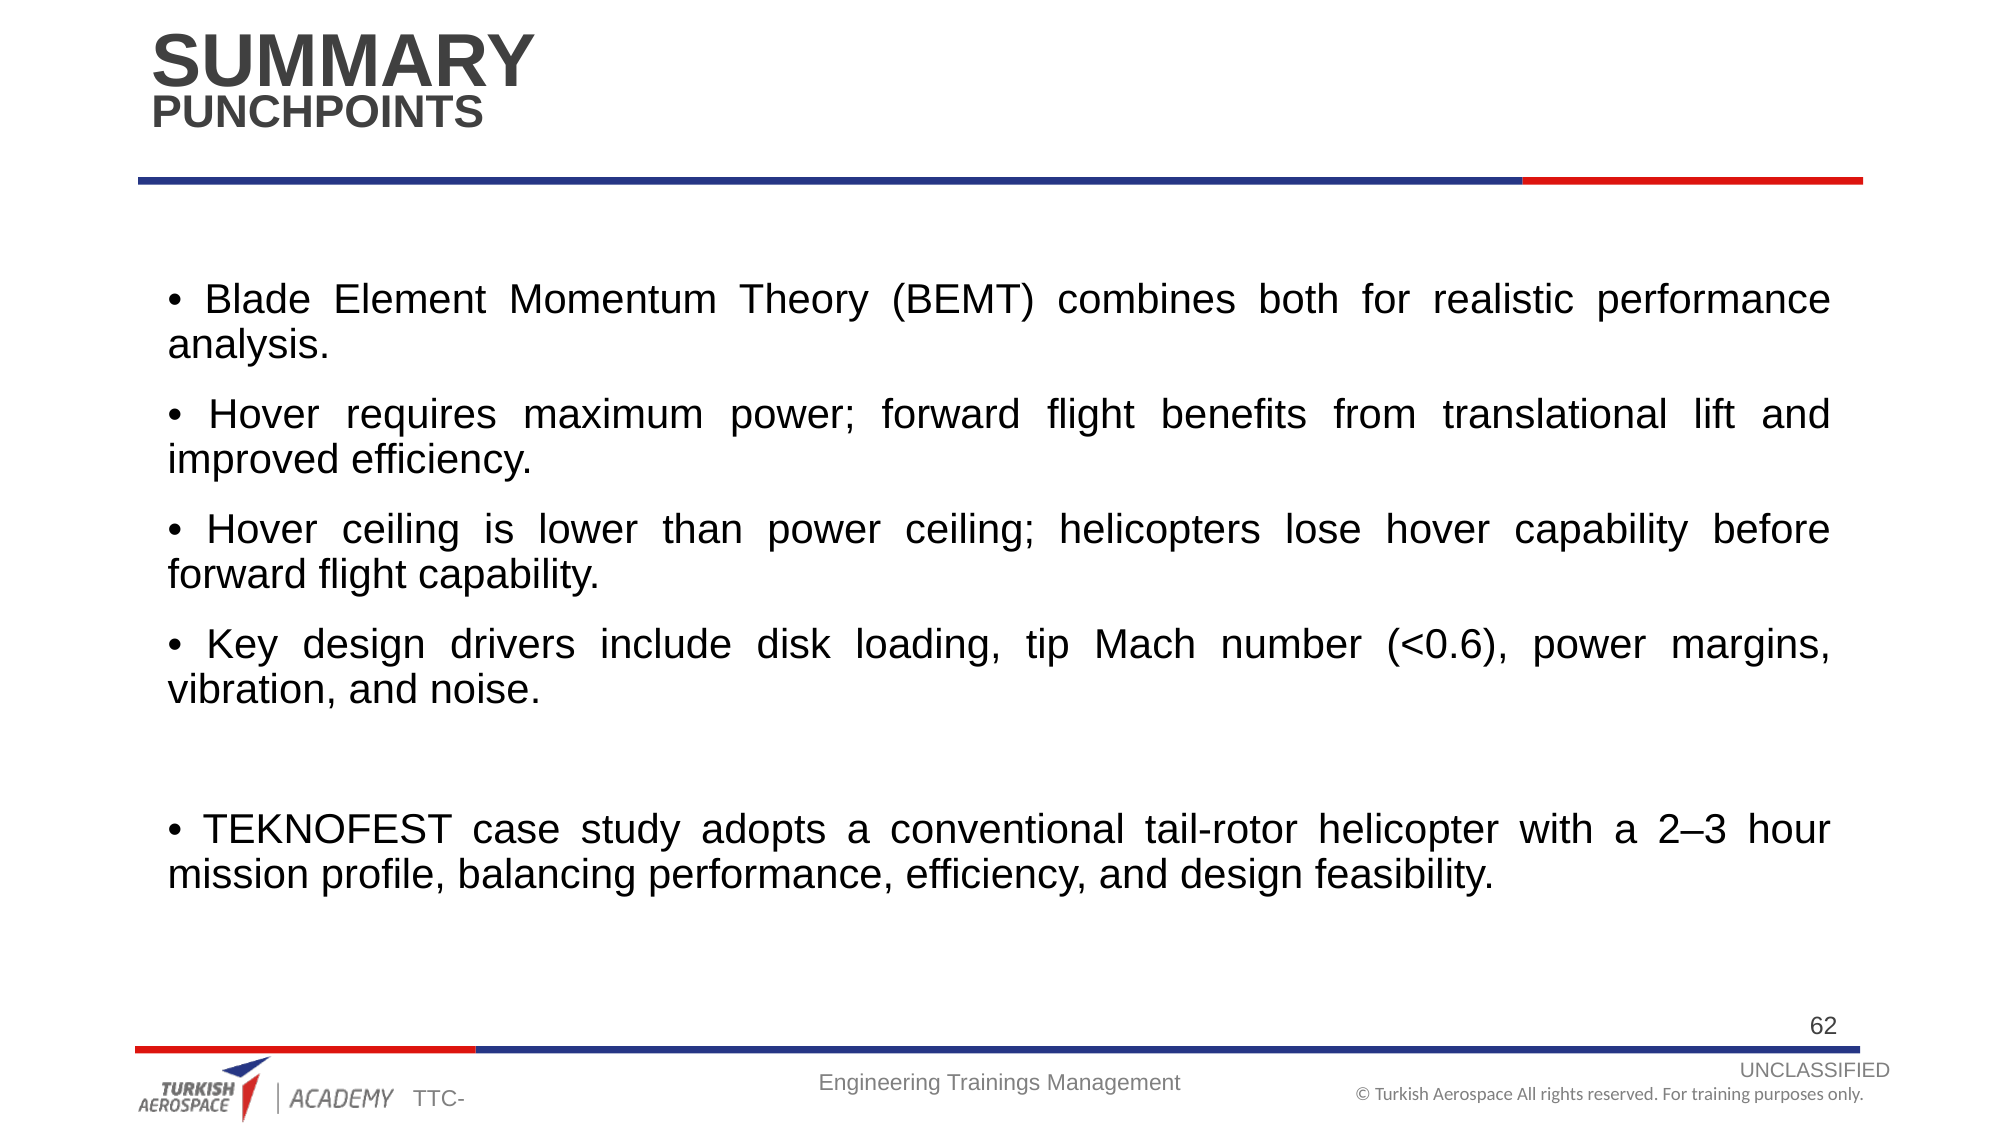

# SUMMARY
PUNCHPOINTS

• Blade Element Momentum Theory (BEMT) combines both for realistic performance analysis.
• Hover requires maximum power; forward flight benefits from translational lift and improved efficiency.
• Hover ceiling is lower than power ceiling; helicopters lose hover capability before forward flight capability.
• Key design drivers include disk loading, tip Mach number (<0.6), power margins, vibration, and noise.

• TEKNOFEST case study adopts a conventional tail-rotor helicopter with a 2–3 hour mission profile, balancing performance, efficiency, and design feasibility.